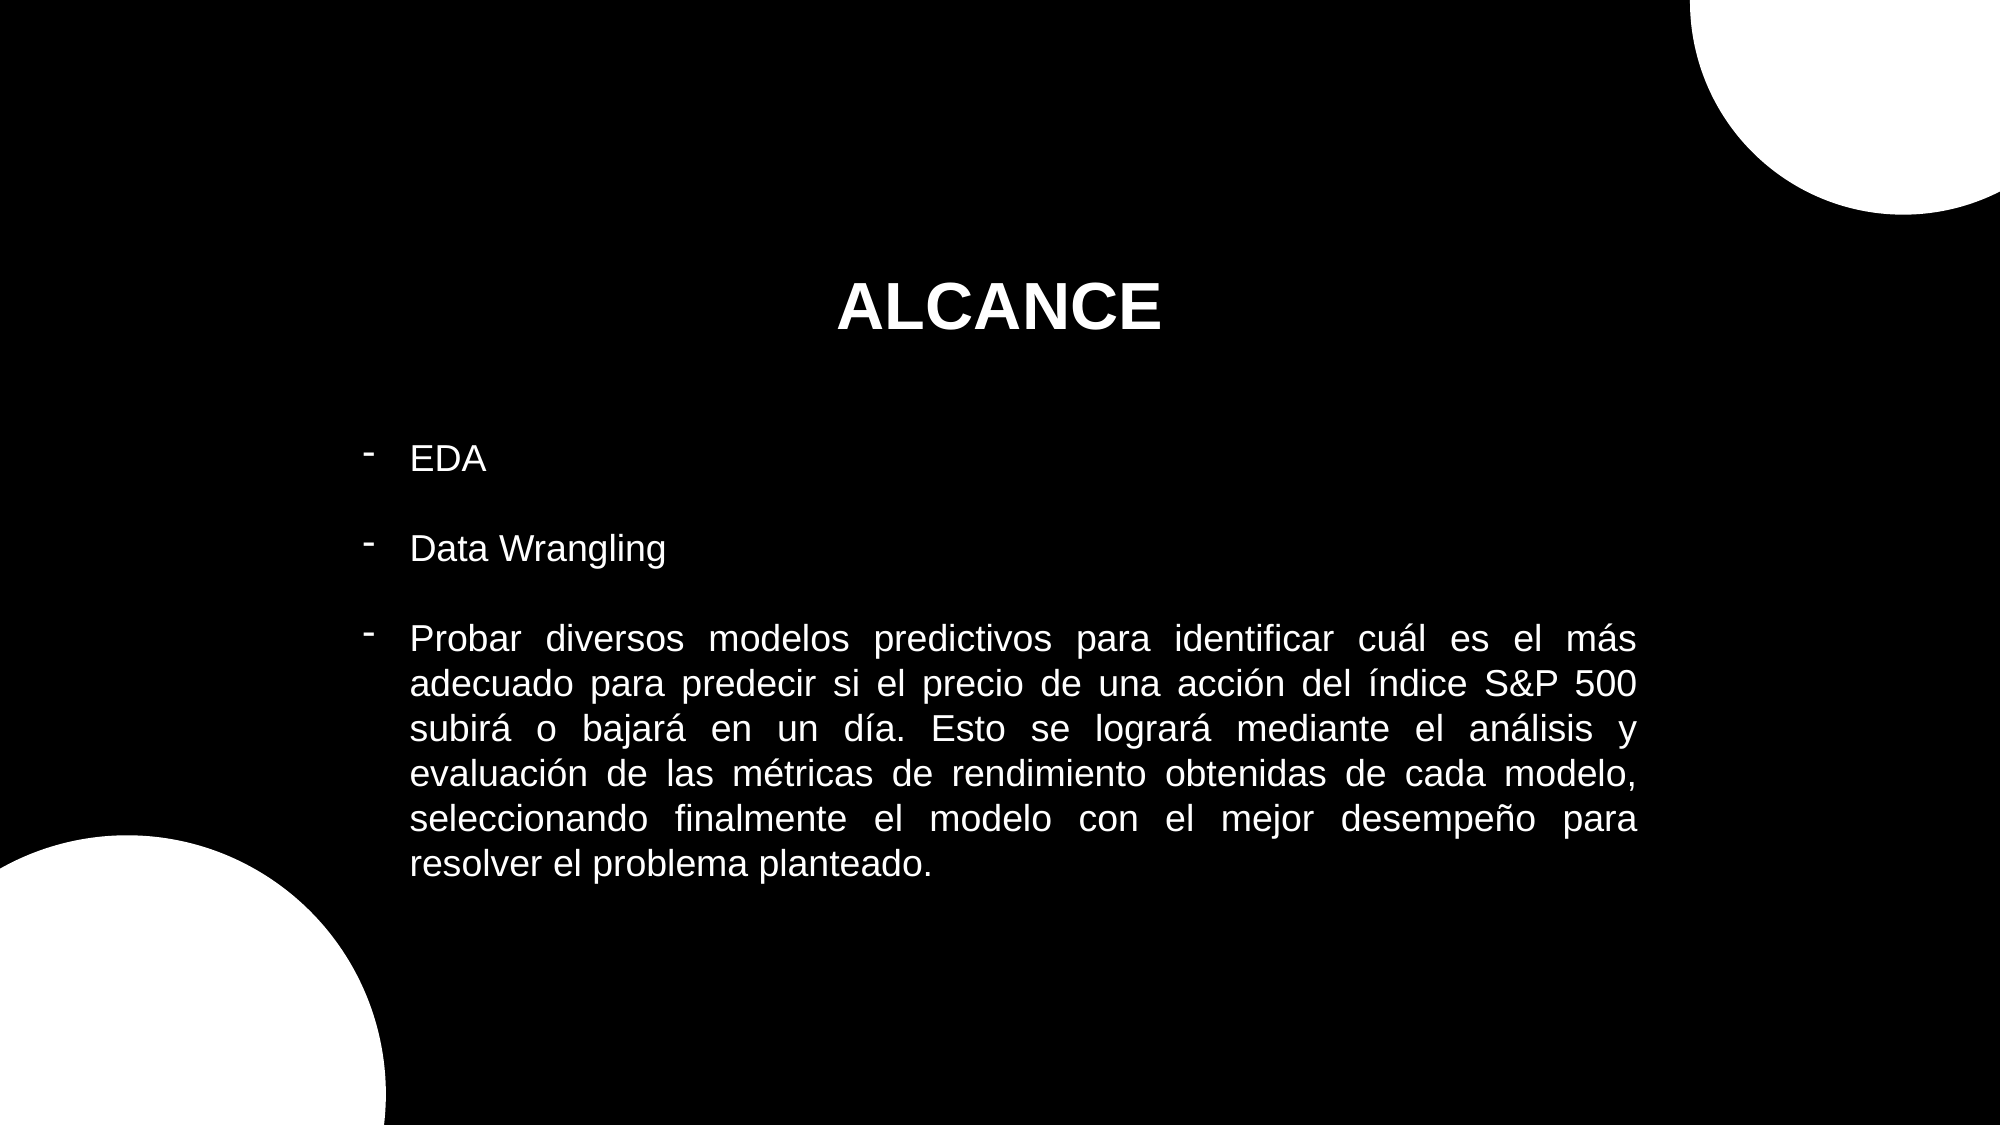

ALCANCE

EDA

Data Wrangling

Probar diversos modelos predictivos para identificar cuál es el más adecuado para predecir si el precio de una acción del índice S&P 500 subirá o bajará en un día. Esto se logrará mediante el análisis y evaluación de las métricas de rendimiento obtenidas de cada modelo, seleccionando finalmente el modelo con el mejor desempeño para resolver el problema planteado.